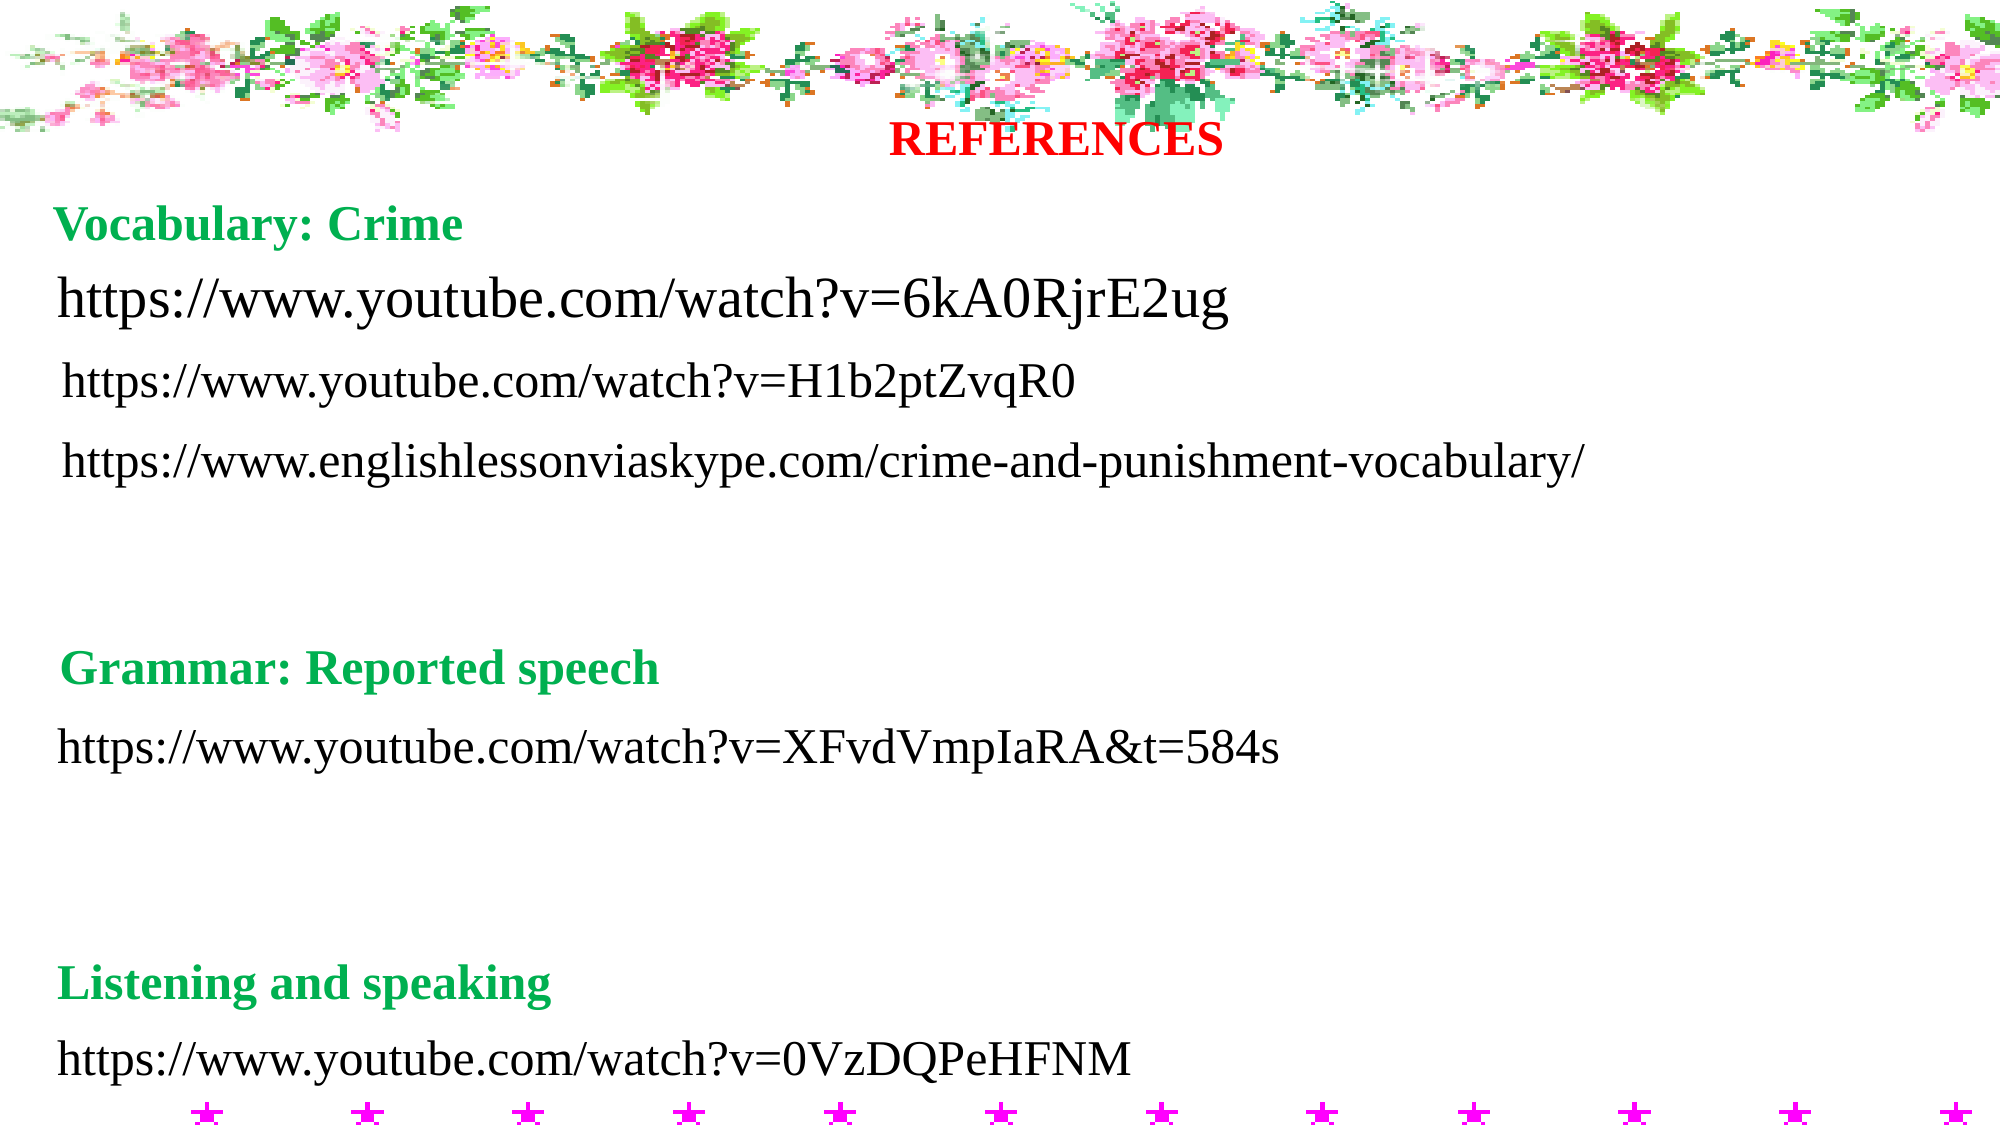

REFERENCES
Vocabulary: Crime
https://www.youtube.com/watch?v=6kA0RjrE2ug
https://www.youtube.com/watch?v=H1b2ptZvqR0
https://www.englishlessonviaskype.com/crime-and-punishment-vocabulary/
Grammar: Reported speech
https://www.youtube.com/watch?v=XFvdVmpIaRA&t=584s
Listening and speaking
https://www.youtube.com/watch?v=0VzDQPeHFNM